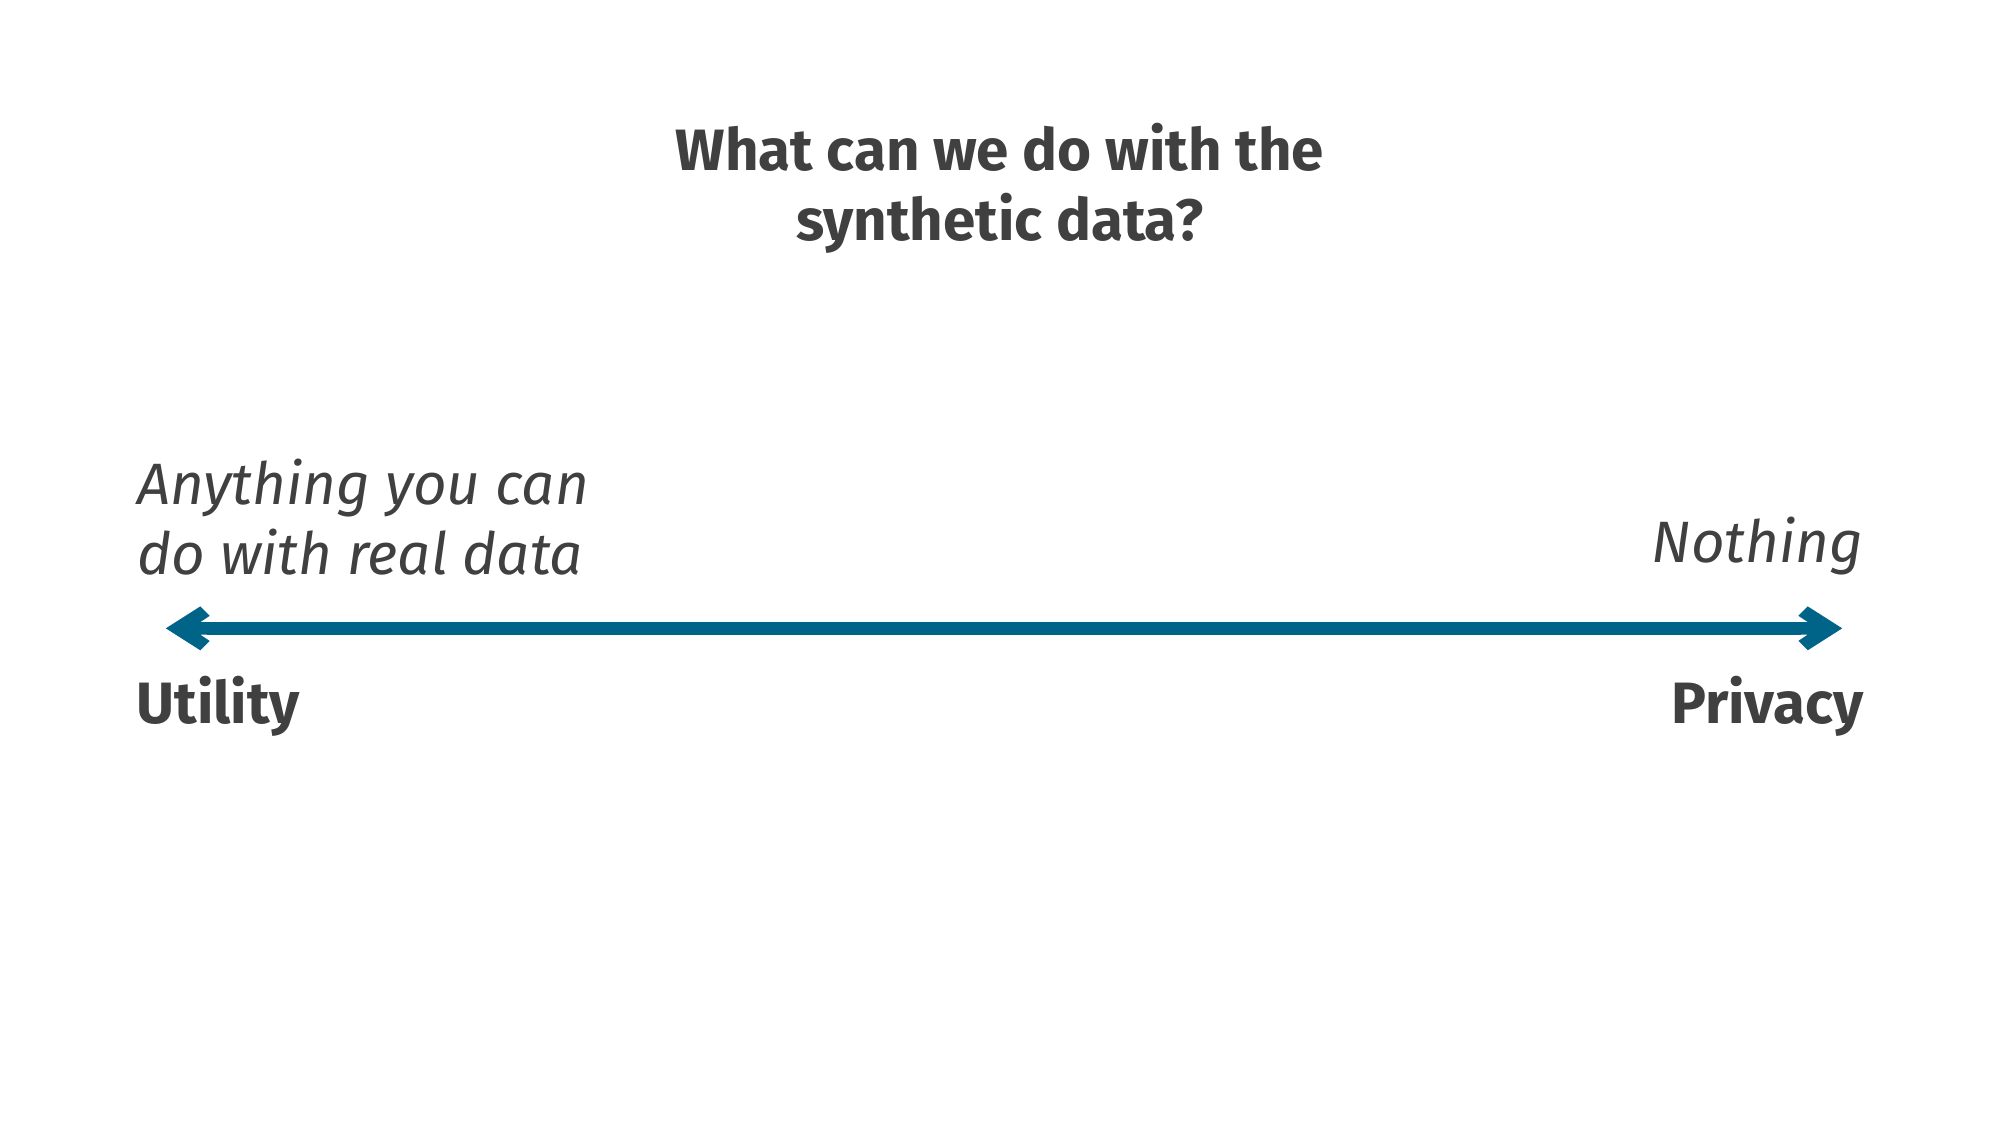

What can we do with the synthetic data?
Anything you can do with real data
Nothing
Utility

Privacy